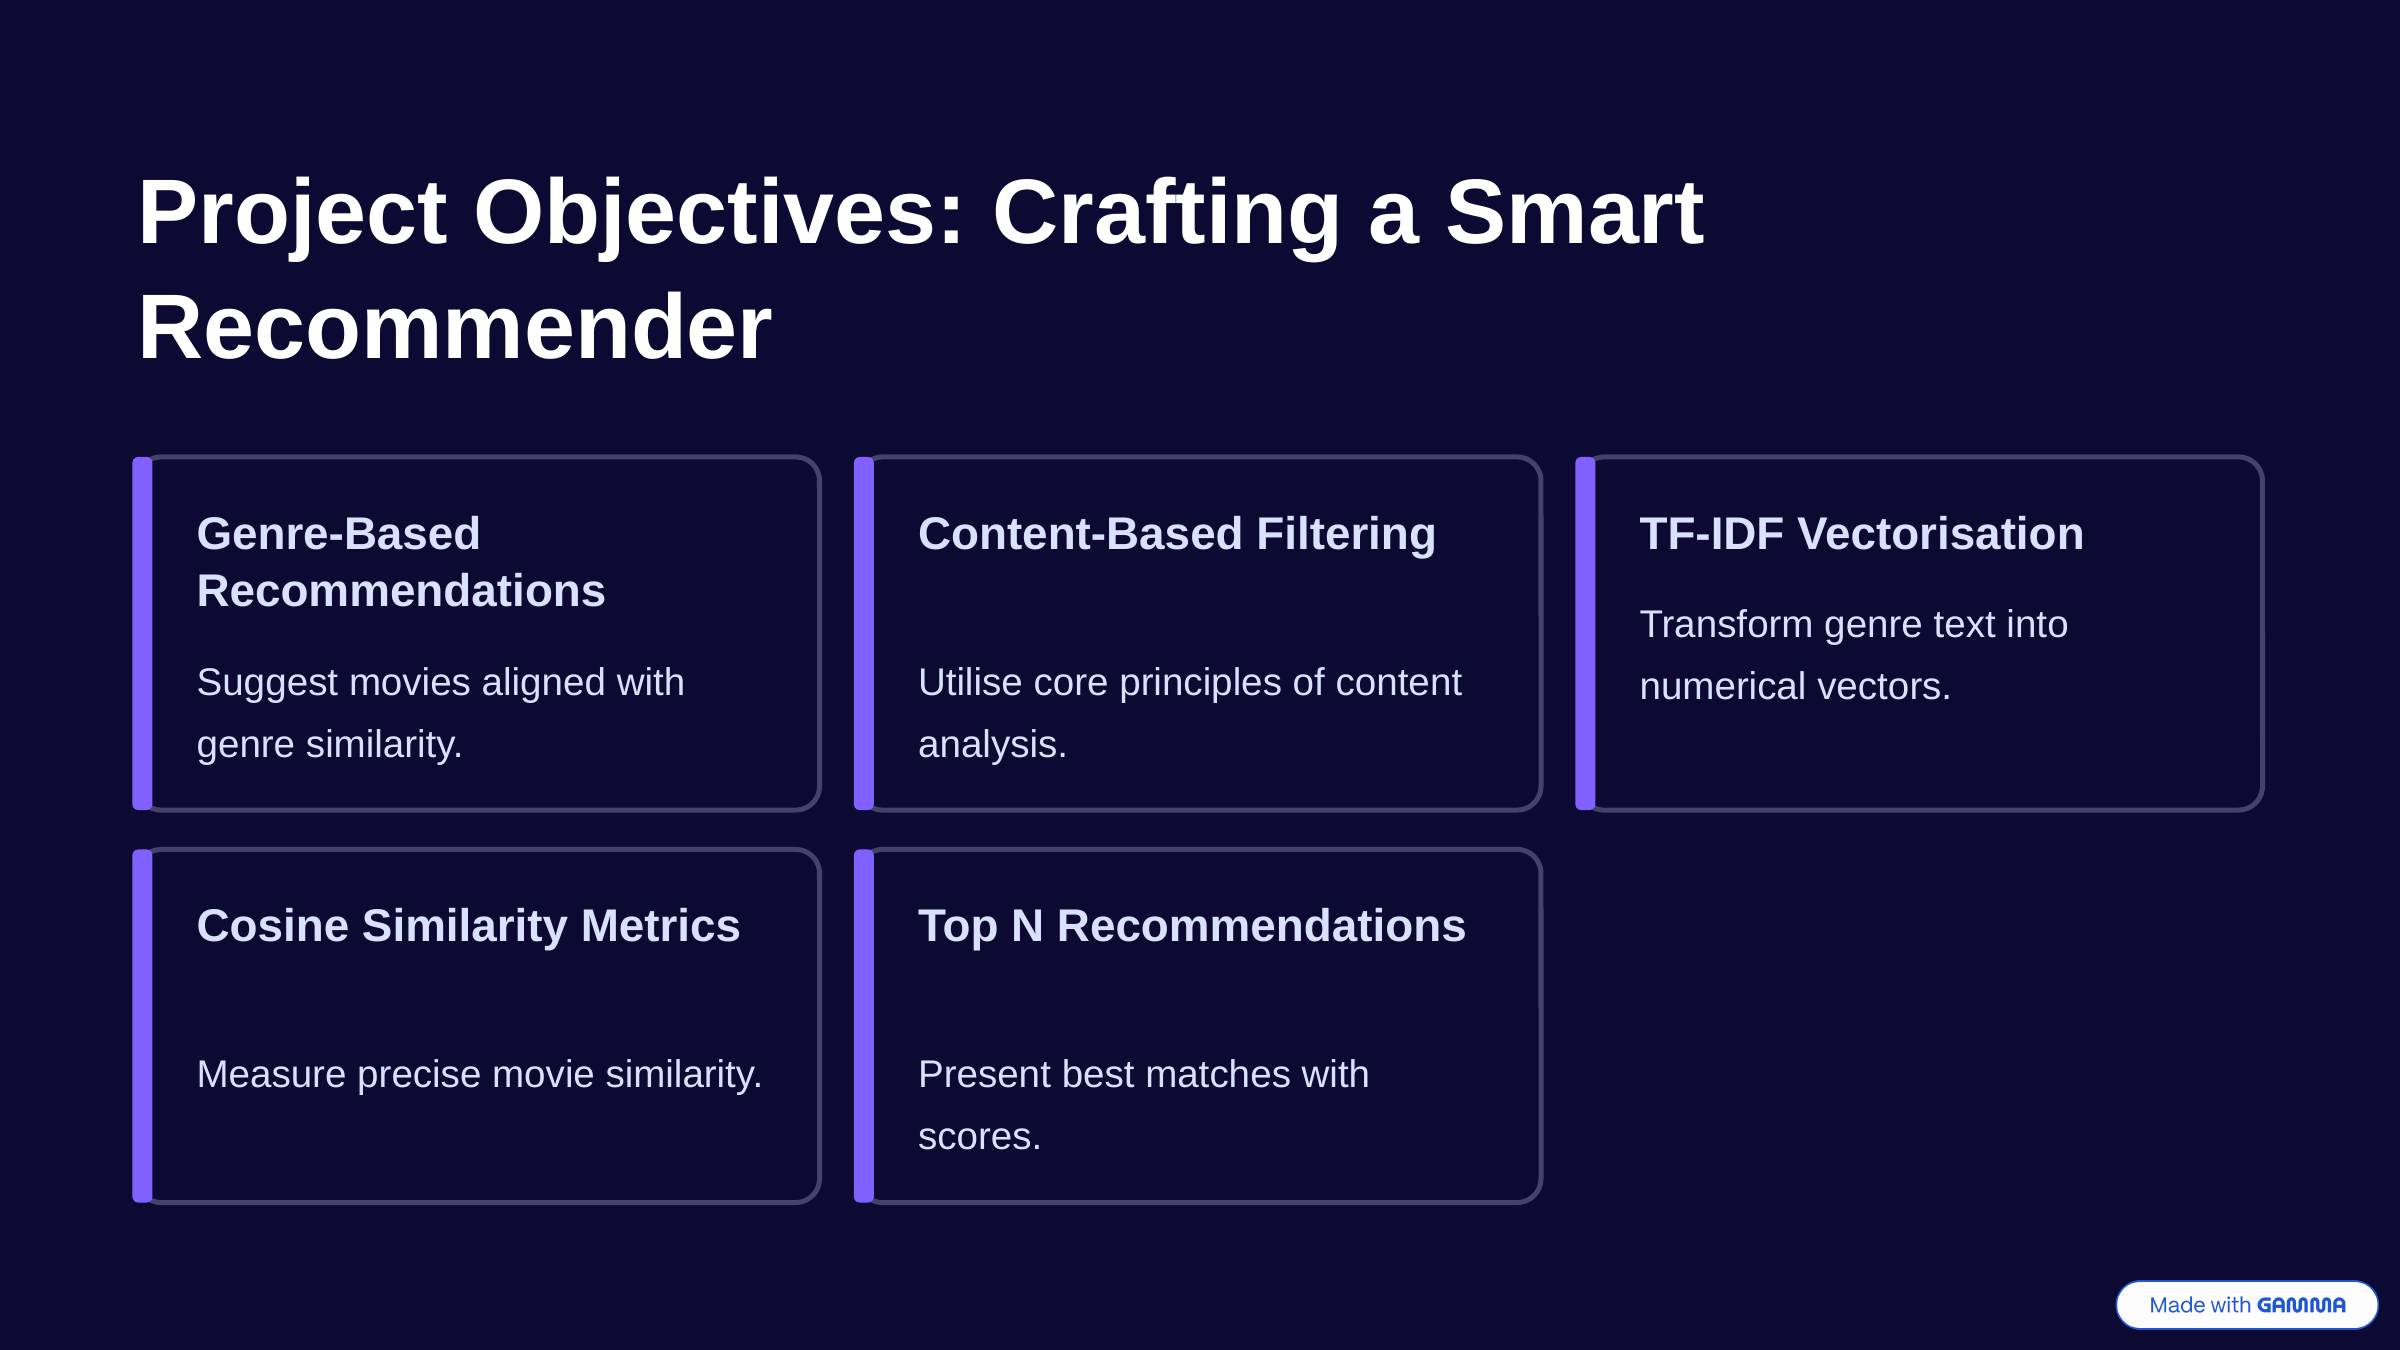

Project Objectives: Crafting a Smart Recommender

Genre-Based Recommendations
Content-Based Filtering
TF-IDF Vectorisation
Transform genre text into numerical vectors.
Suggest movies aligned with genre similarity.
Utilise core principles of content analysis.

Cosine Similarity Metrics
Top N Recommendations
Measure precise movie similarity.
Present best matches with scores.